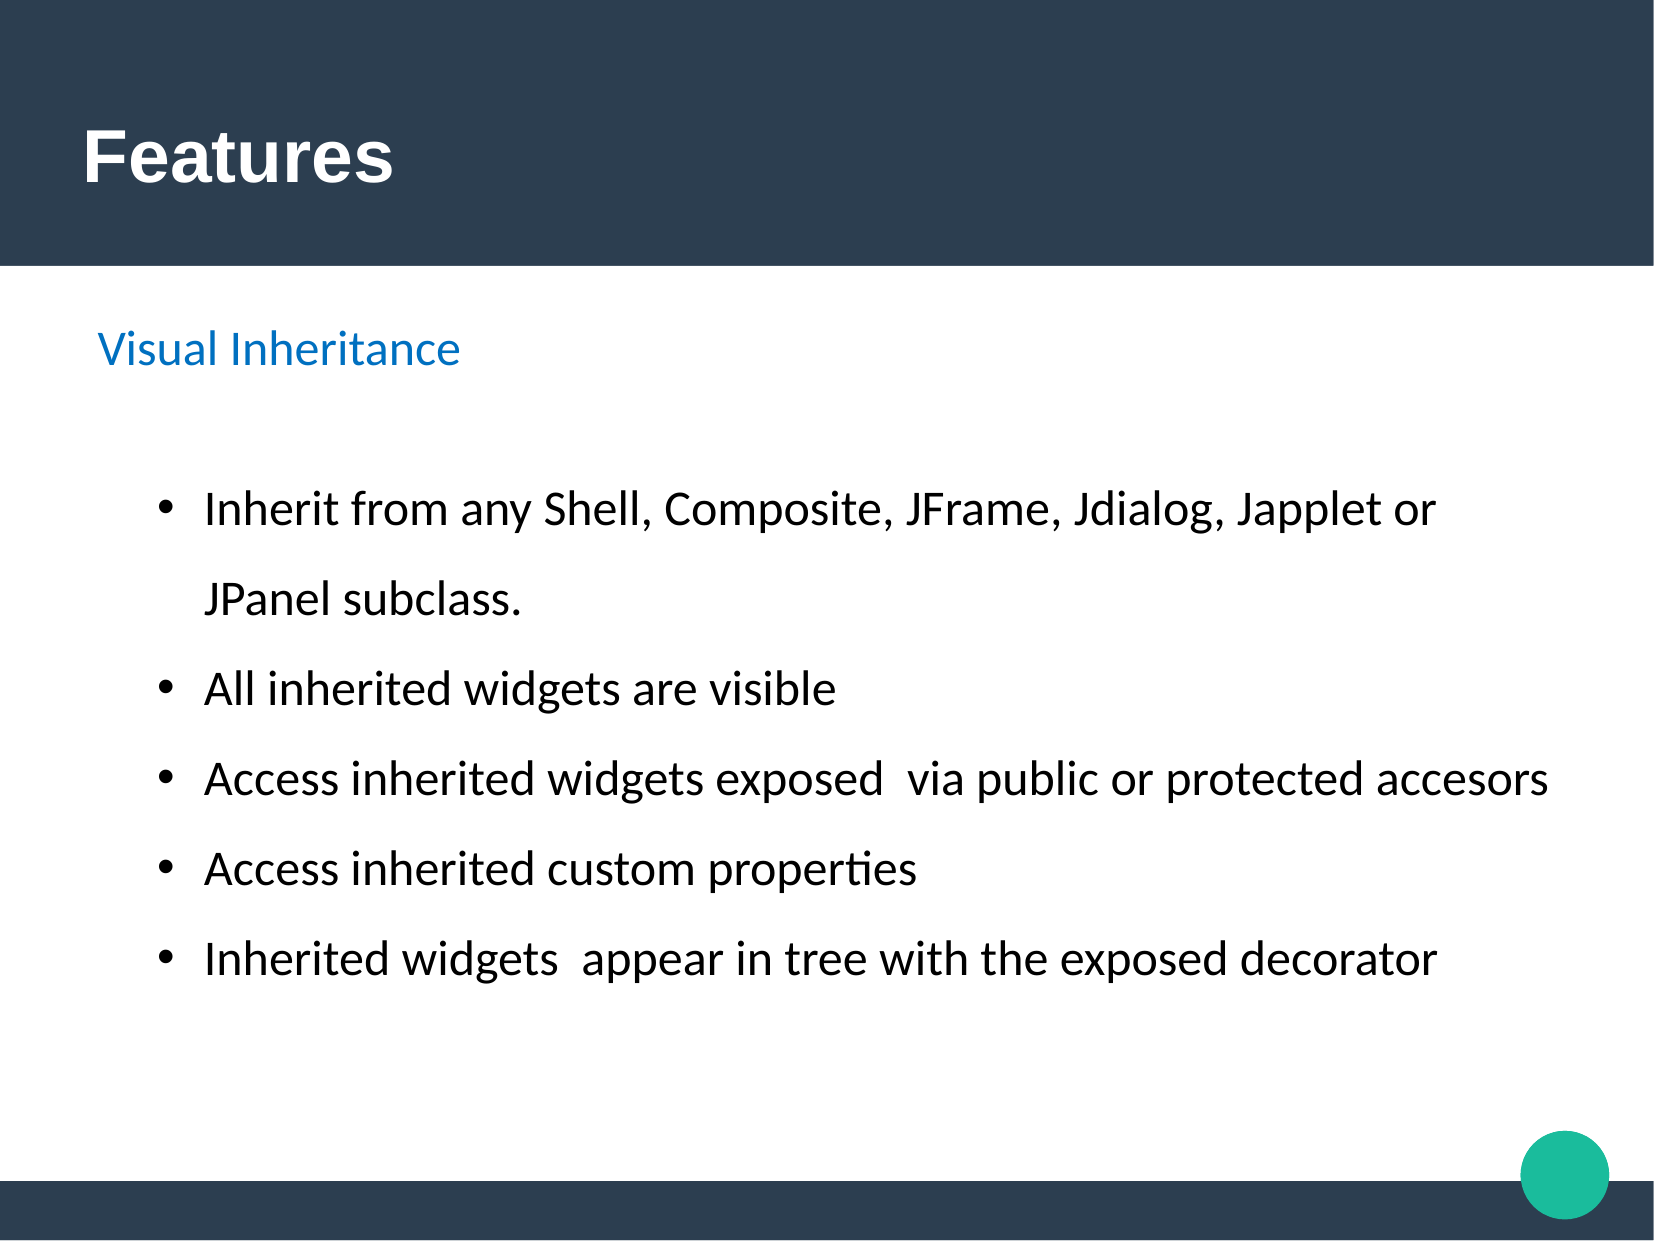

Features
Visual Inheritance
Inherit from any Shell, Composite, JFrame, Jdialog, Japplet or JPanel subclass.
All inherited widgets are visible
Access inherited widgets exposed  via public or protected accesors
Access inherited custom properties
Inherited widgets  appear in tree with the exposed decorator